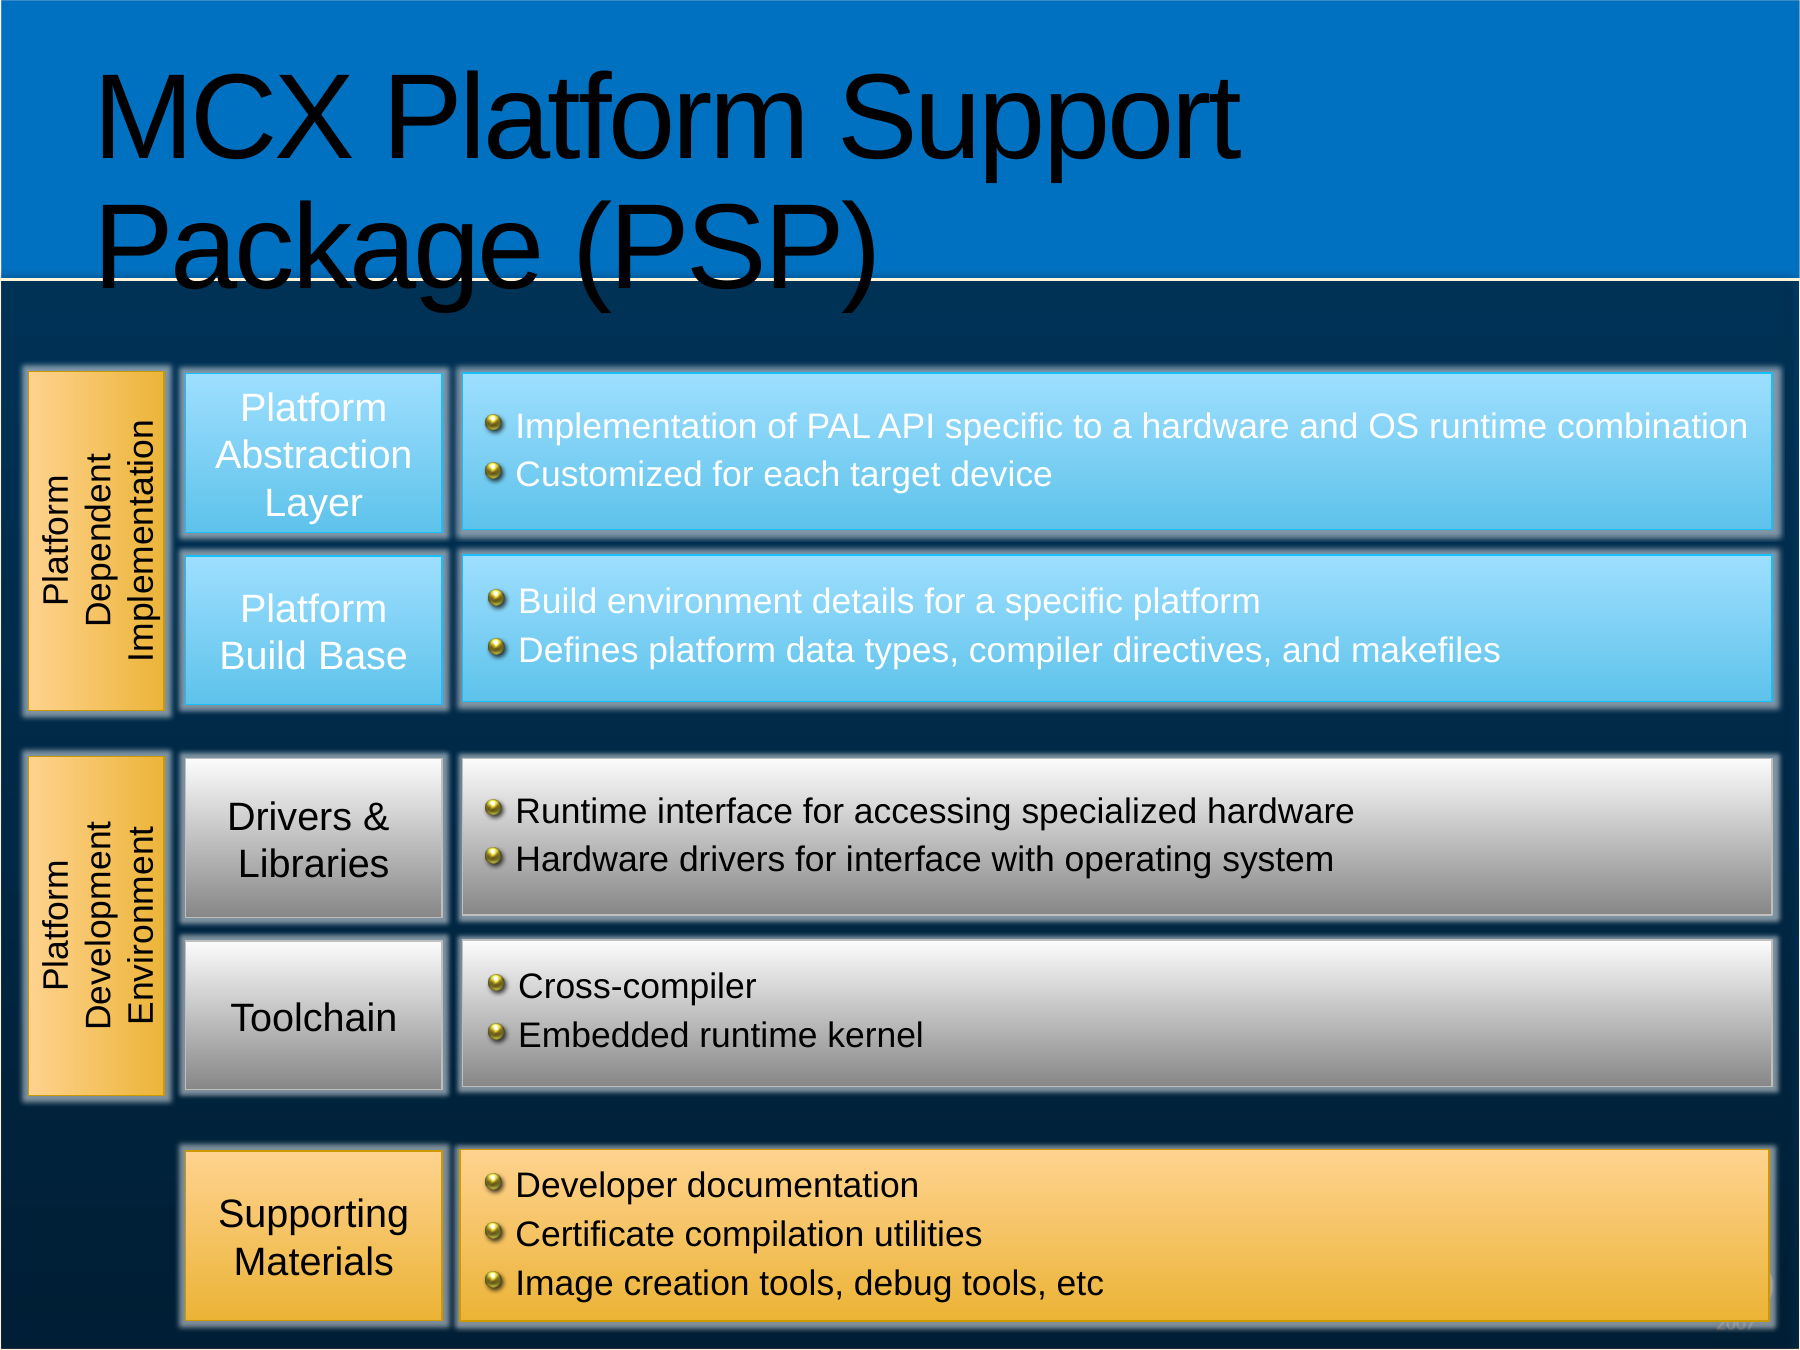

# MCX Platform Support Package (PSP)

Platform Abstraction Layer
Implementation of PAL API specific to a hardware and OS runtime combination
Customized for each target device

Platform Dependent Implementation

Platform Build Base
Build environment details for a specific platform
Defines platform data types, compiler directives, and makefiles

Drivers &
Libraries
Runtime interface for accessing specialized hardware
Hardware drivers for interface with operating system
Platform Development Environment

Toolchain
Cross-compiler
Embedded runtime kernel

Supporting Materials
Developer documentation
Certificate compilation utilities
Image creation tools, debug tools, etc